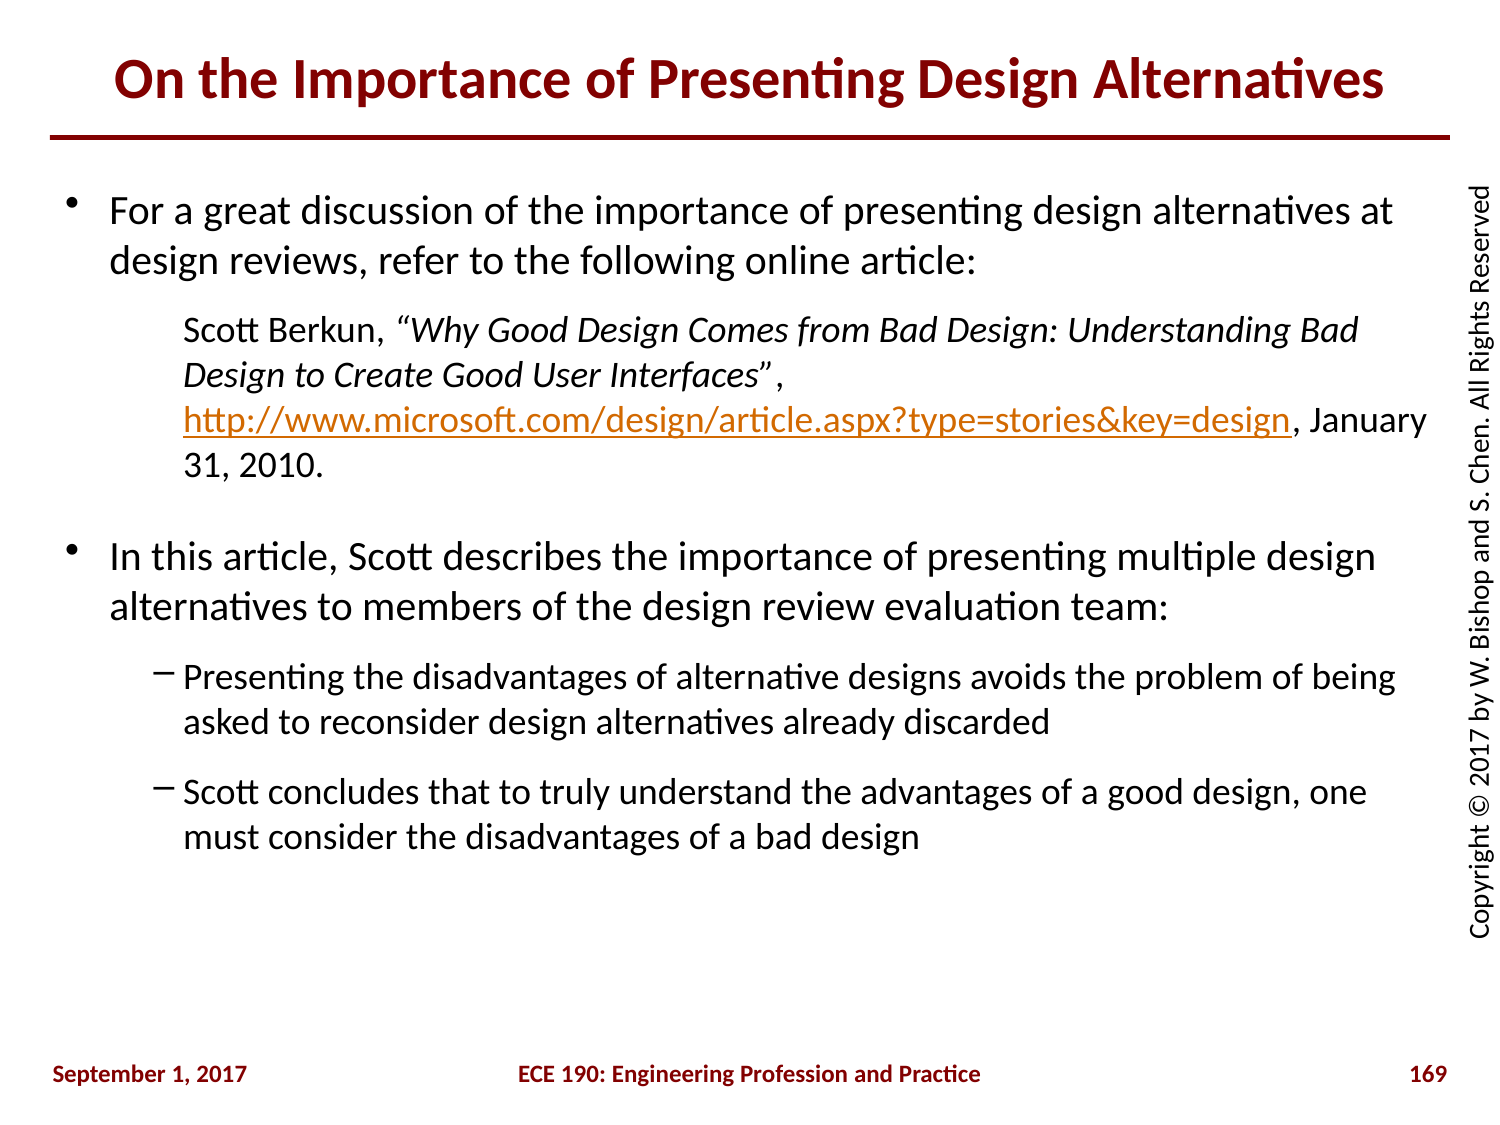

# On the Importance of Presenting Design Alternatives
For a great discussion of the importance of presenting design alternatives at design reviews, refer to the following online article:
	Scott Berkun, “Why Good Design Comes from Bad Design: Understanding Bad Design to Create Good User Interfaces”, http://www.microsoft.com/design/article.aspx?type=stories&key=design, January 31, 2010.
In this article, Scott describes the importance of presenting multiple design alternatives to members of the design review evaluation team:
Presenting the disadvantages of alternative designs avoids the problem of being asked to reconsider design alternatives already discarded
Scott concludes that to truly understand the advantages of a good design, one must consider the disadvantages of a bad design

September 1, 2017
ECE 190: Engineering Profession and Practice
169